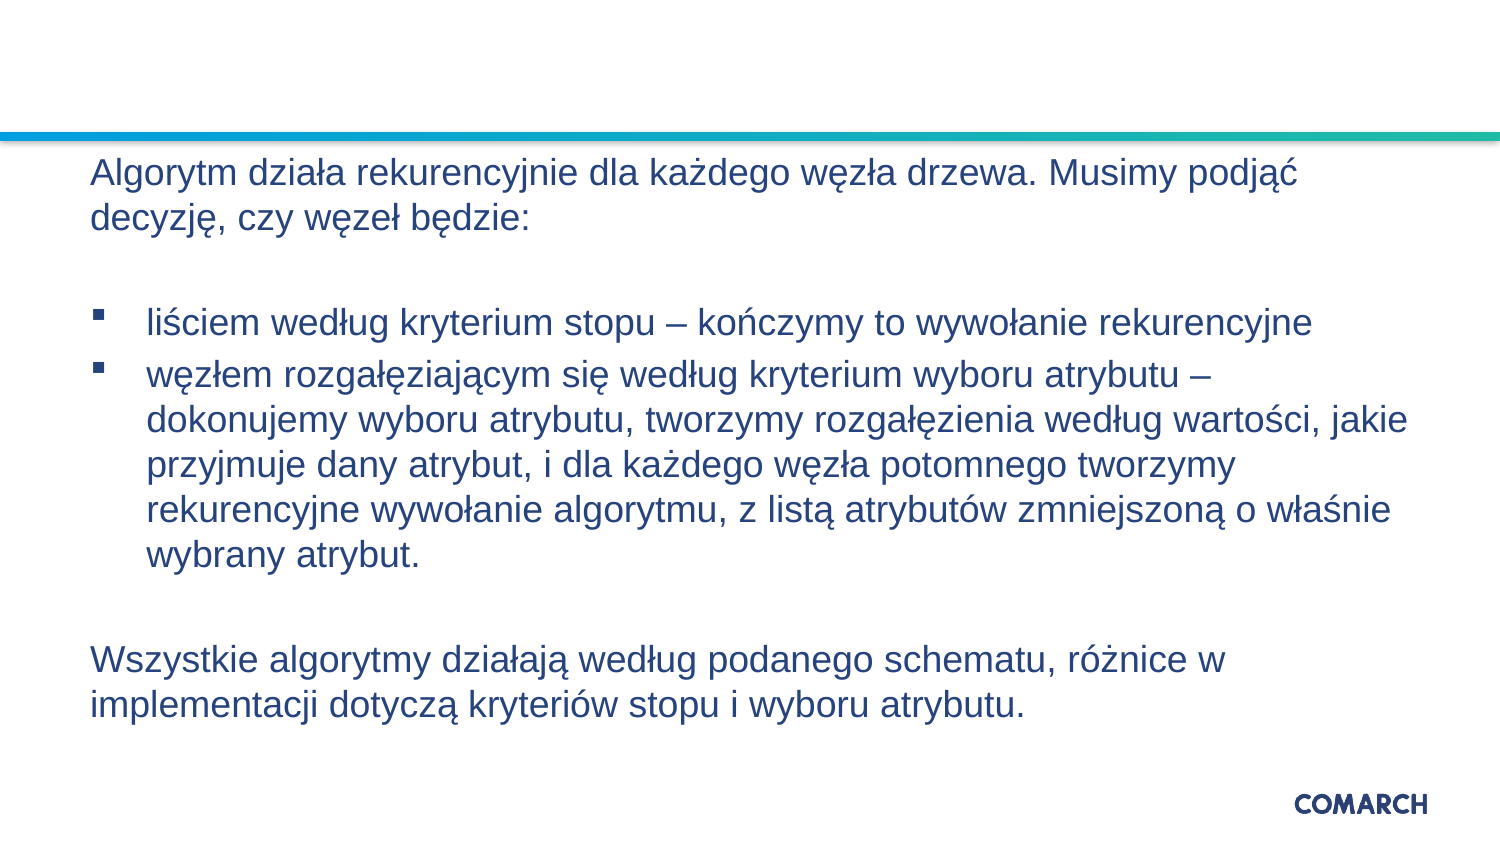

Algorytm działa rekurencyjnie dla każdego węzła drzewa. Musimy podjąć decyzję, czy węzeł będzie:

liściem według kryterium stopu – kończymy to wywołanie rekurencyjne
węzłem rozgałęziającym się według kryterium wyboru atrybutu – dokonujemy wyboru atrybutu, tworzymy rozgałęzienia według wartości, jakie przyjmuje dany atrybut, i dla każdego węzła potomnego tworzymy rekurencyjne wywołanie algorytmu, z listą atrybutów zmniejszoną o właśnie wybrany atrybut.

Wszystkie algorytmy działają według podanego schematu, różnice w implementacji dotyczą kryteriów stopu i wyboru atrybutu.